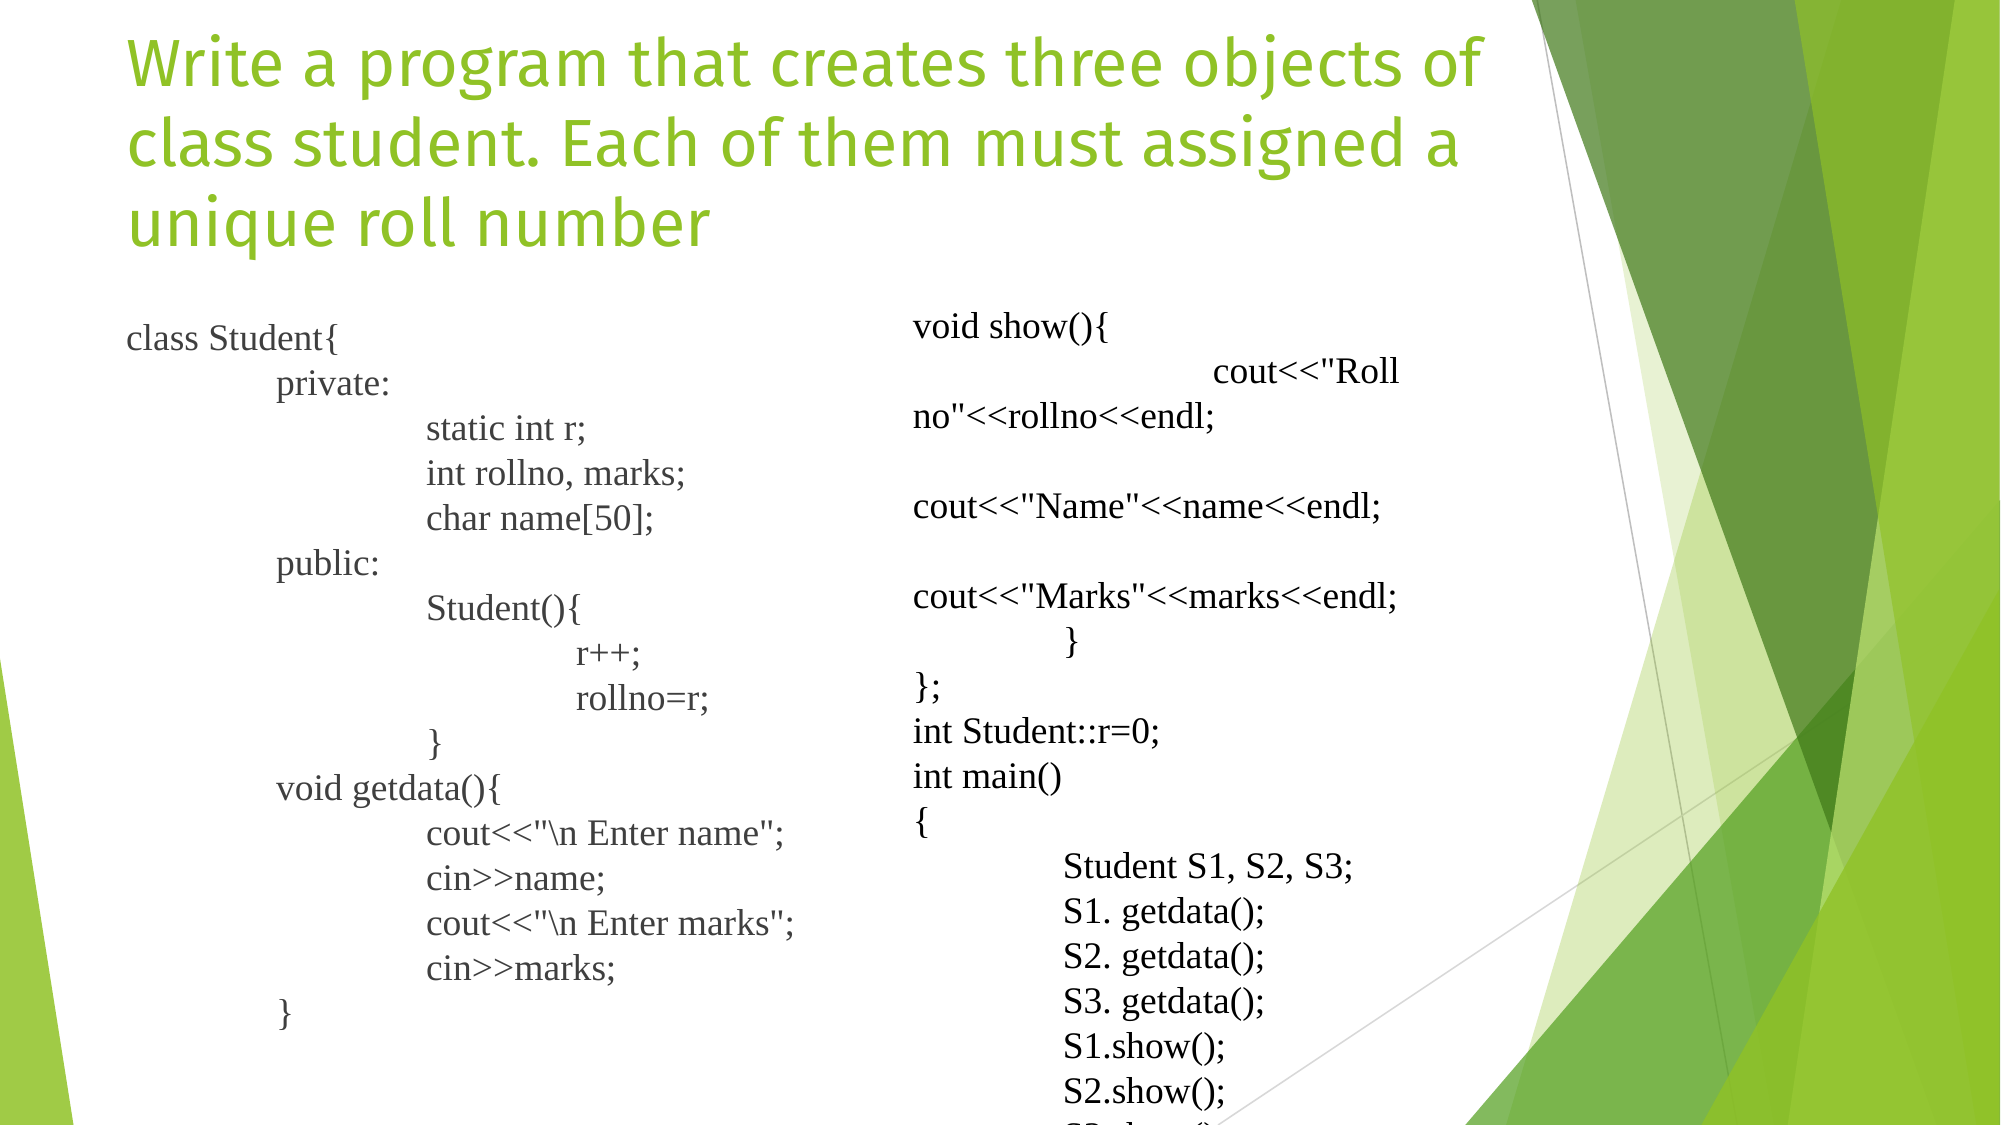

# Write a program that creates three objects of class student. Each of them must assigned a unique roll number
void show(){
		cout<<"Roll no"<<rollno<<endl;
		cout<<"Name"<<name<<endl;
		cout<<"Marks"<<marks<<endl;
	}
};
int Student::r=0;
int main()
{
	Student S1, S2, S3;
	S1. getdata();
	S2. getdata();
	S3. getdata();
	S1.show();
	S2.show();
	S3.show();
	return 0;
}
class Student{
	private:
		static int r;
		int rollno, marks;
		char name[50];
	public:
		Student(){
			r++;
			rollno=r;
		}
	void getdata(){
		cout<<"\n Enter name";
		cin>>name;
		cout<<"\n Enter marks";
		cin>>marks;
	}